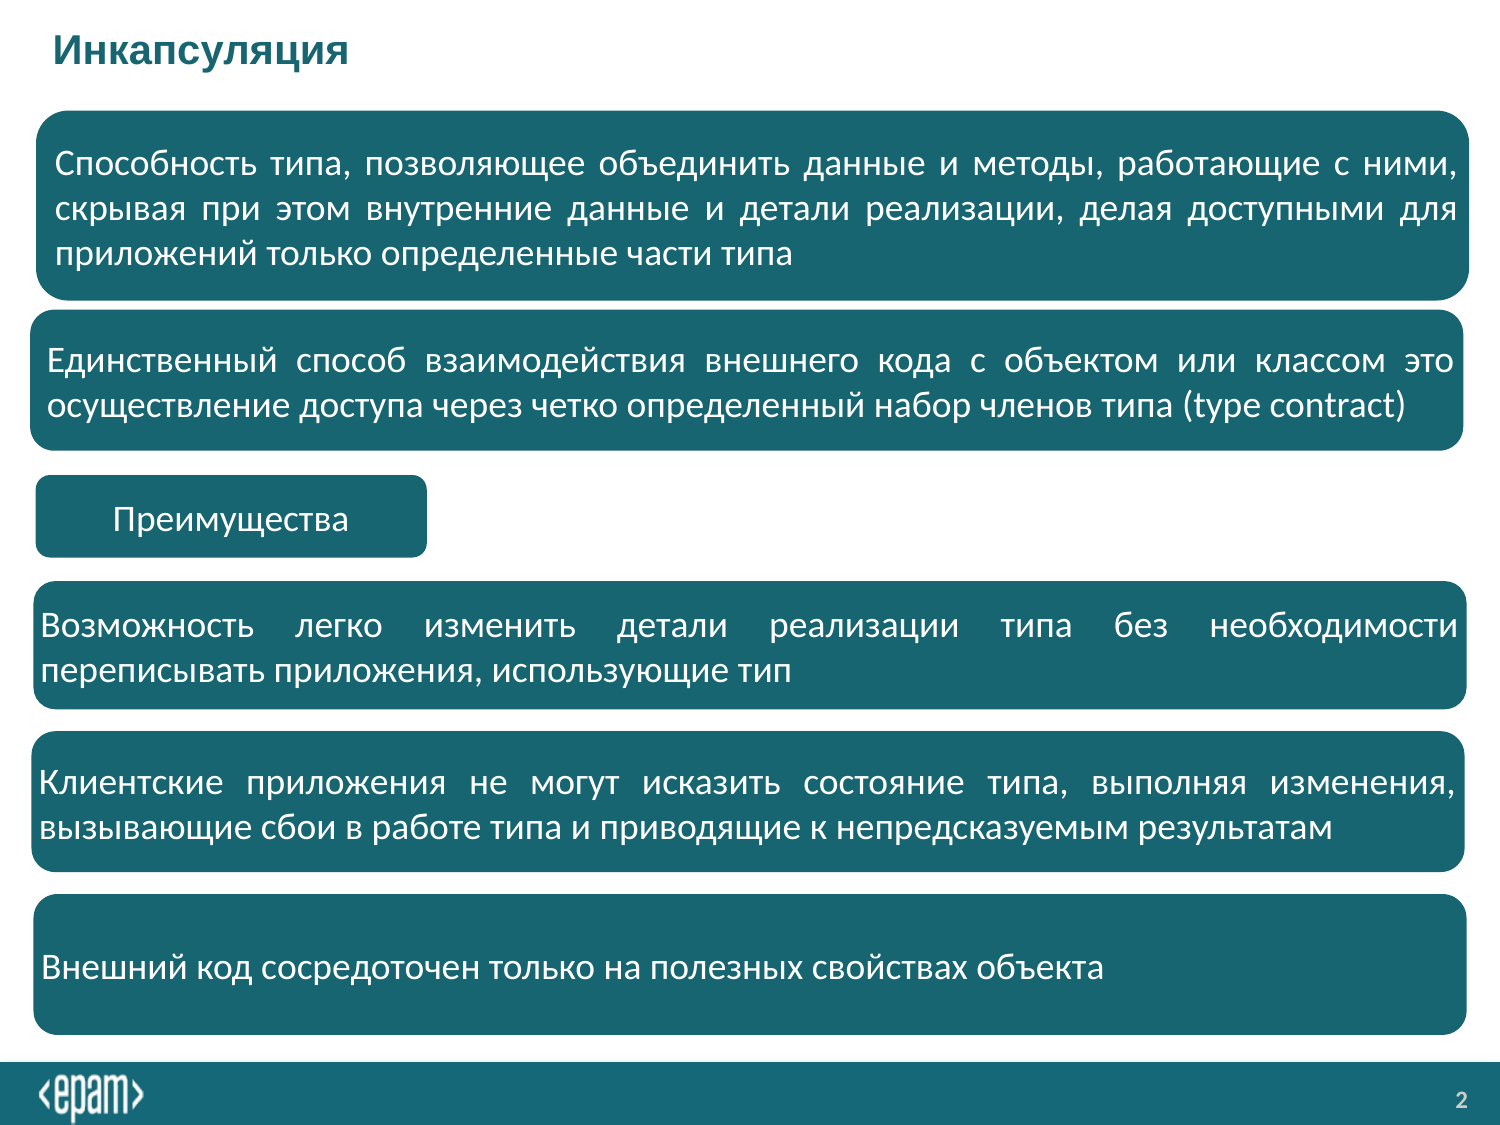

# Инкапсуляция
Способность типа, позволяющее объединить данные и методы, работающие с ними, скрывая при этом внутренние данные и детали реализации, делая доступными для приложений только определенные части типа
Единственный способ взаимодействия внешнего кода с объектом или классом это осуществление доступа через четко определенный набор членов типа (type contract)
Преимущества
Возможность легко изменить детали реализации типа без необходимости переписывать приложения, использующие тип
Клиентские приложения не могут исказить состояние типа, выполняя изменения, вызывающие сбои в работе типа и приводящие к непредсказуемым результатам
Внешний код сосредоточен только на полезных свойствах объекта